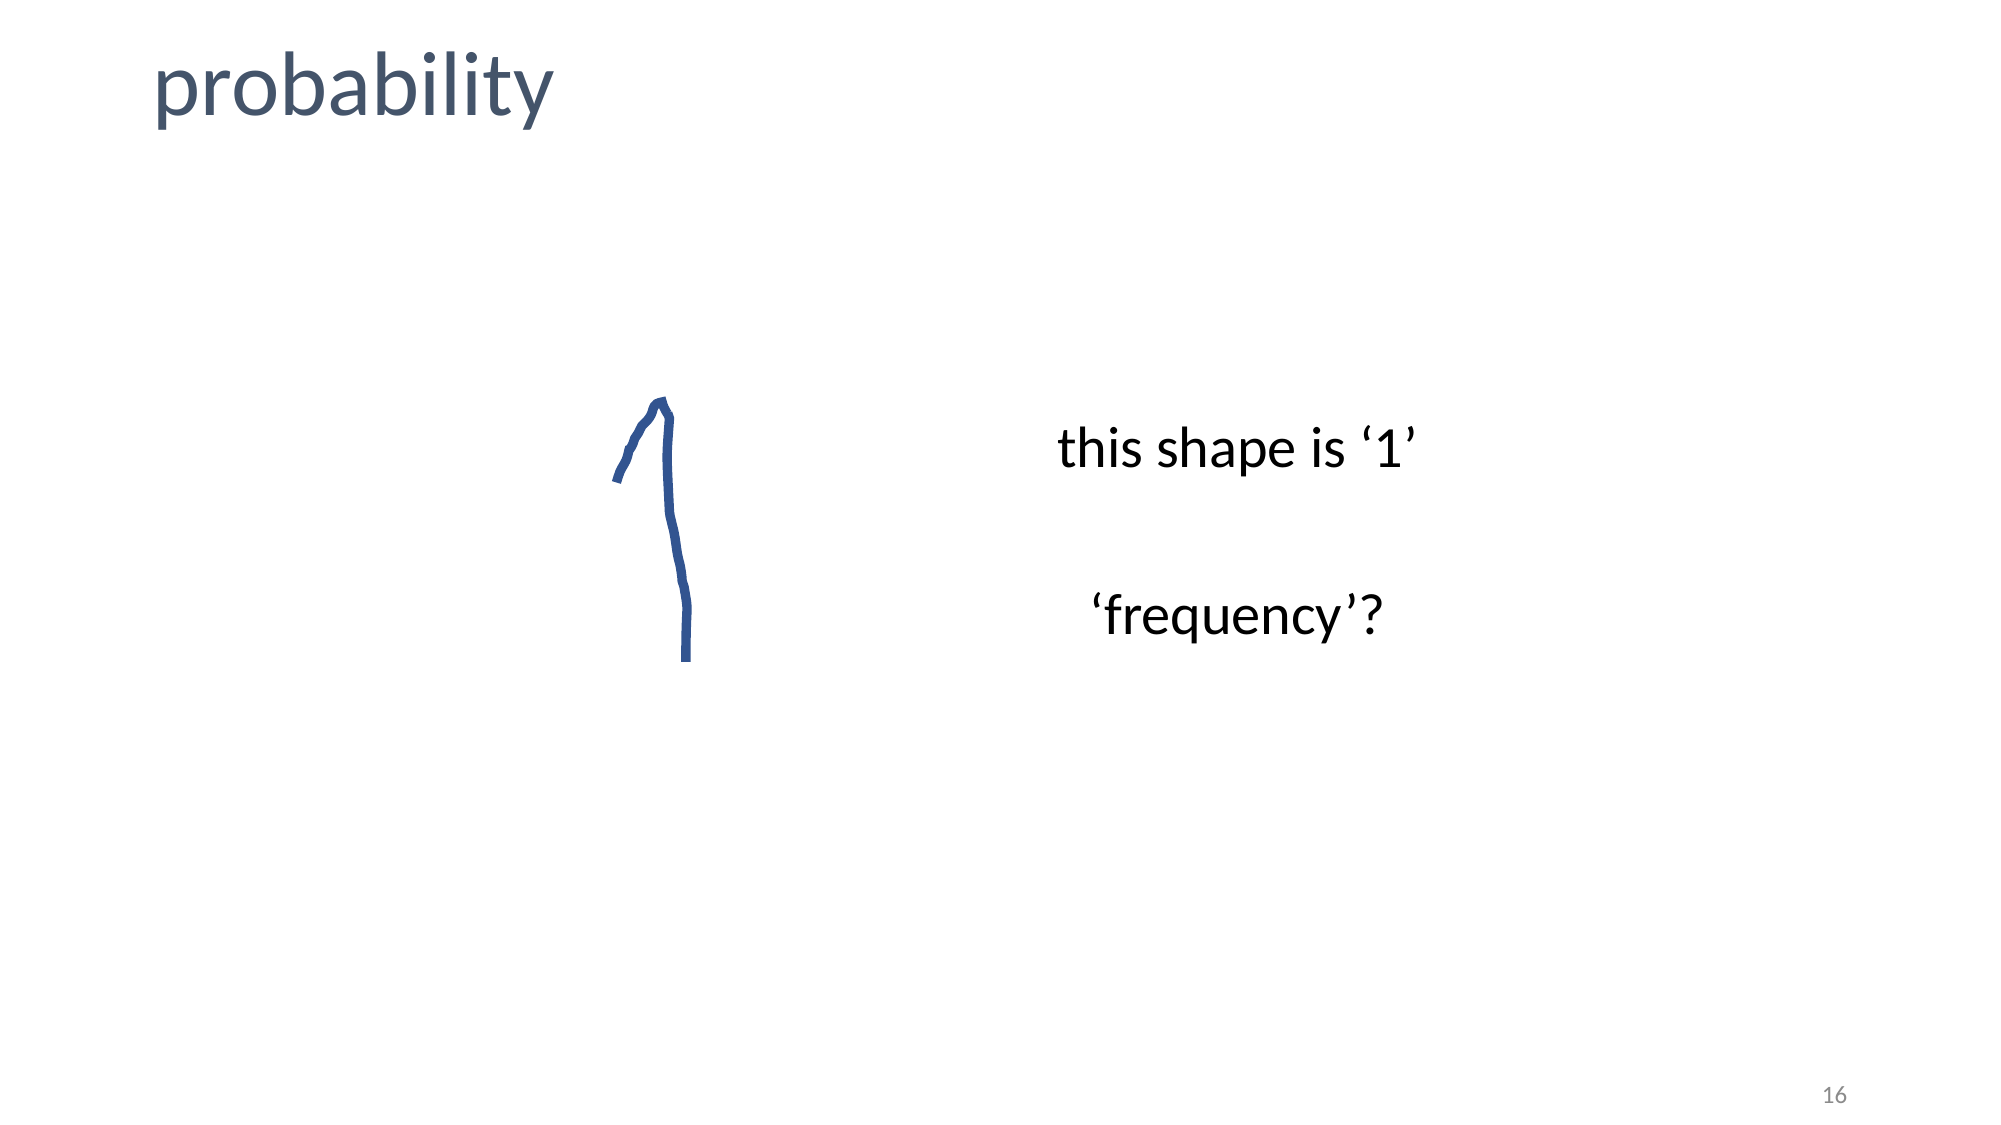

# probability
this shape is ‘1’

‘frequency’?

16